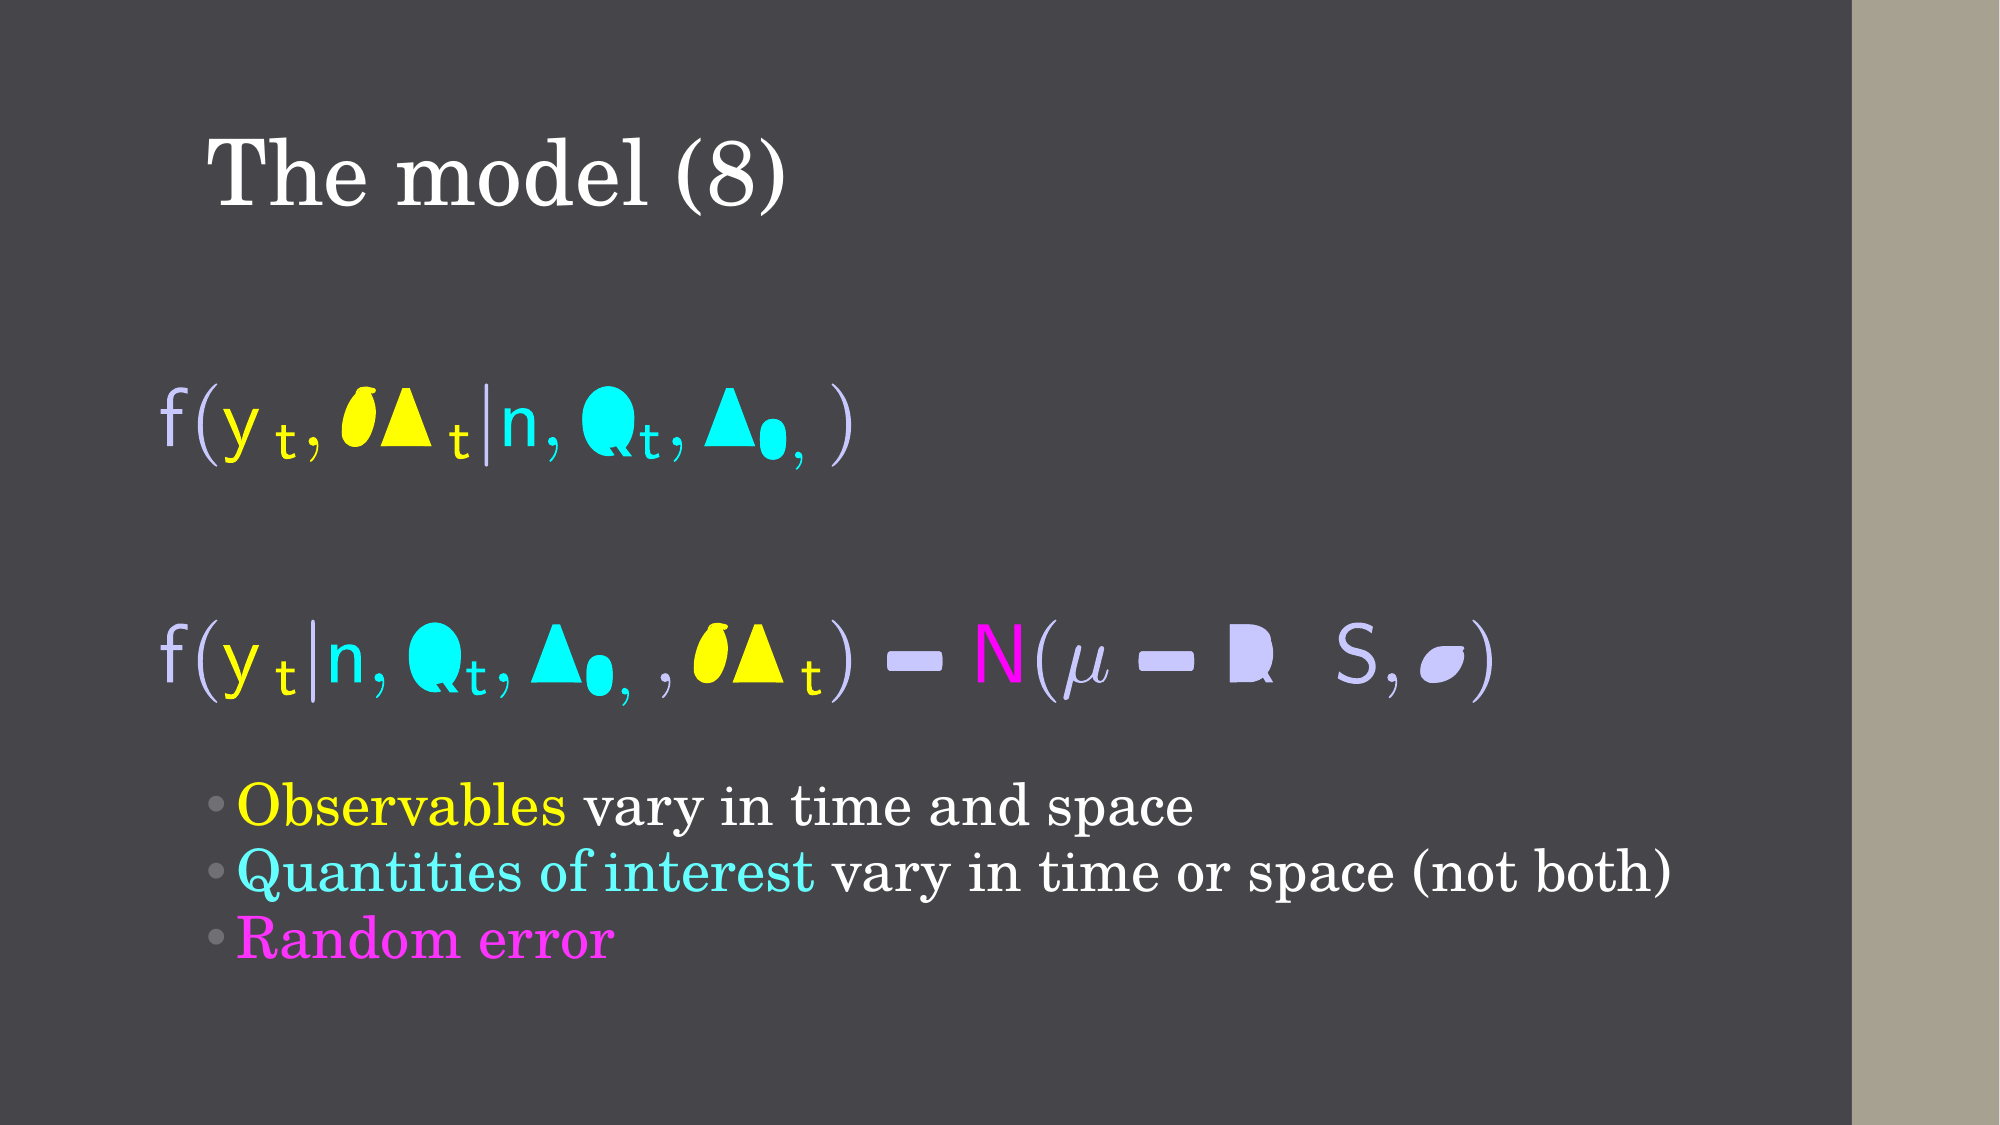

The model (8)

Observables vary in time and space
Quantities of interest vary in time or space (not both)
Random error